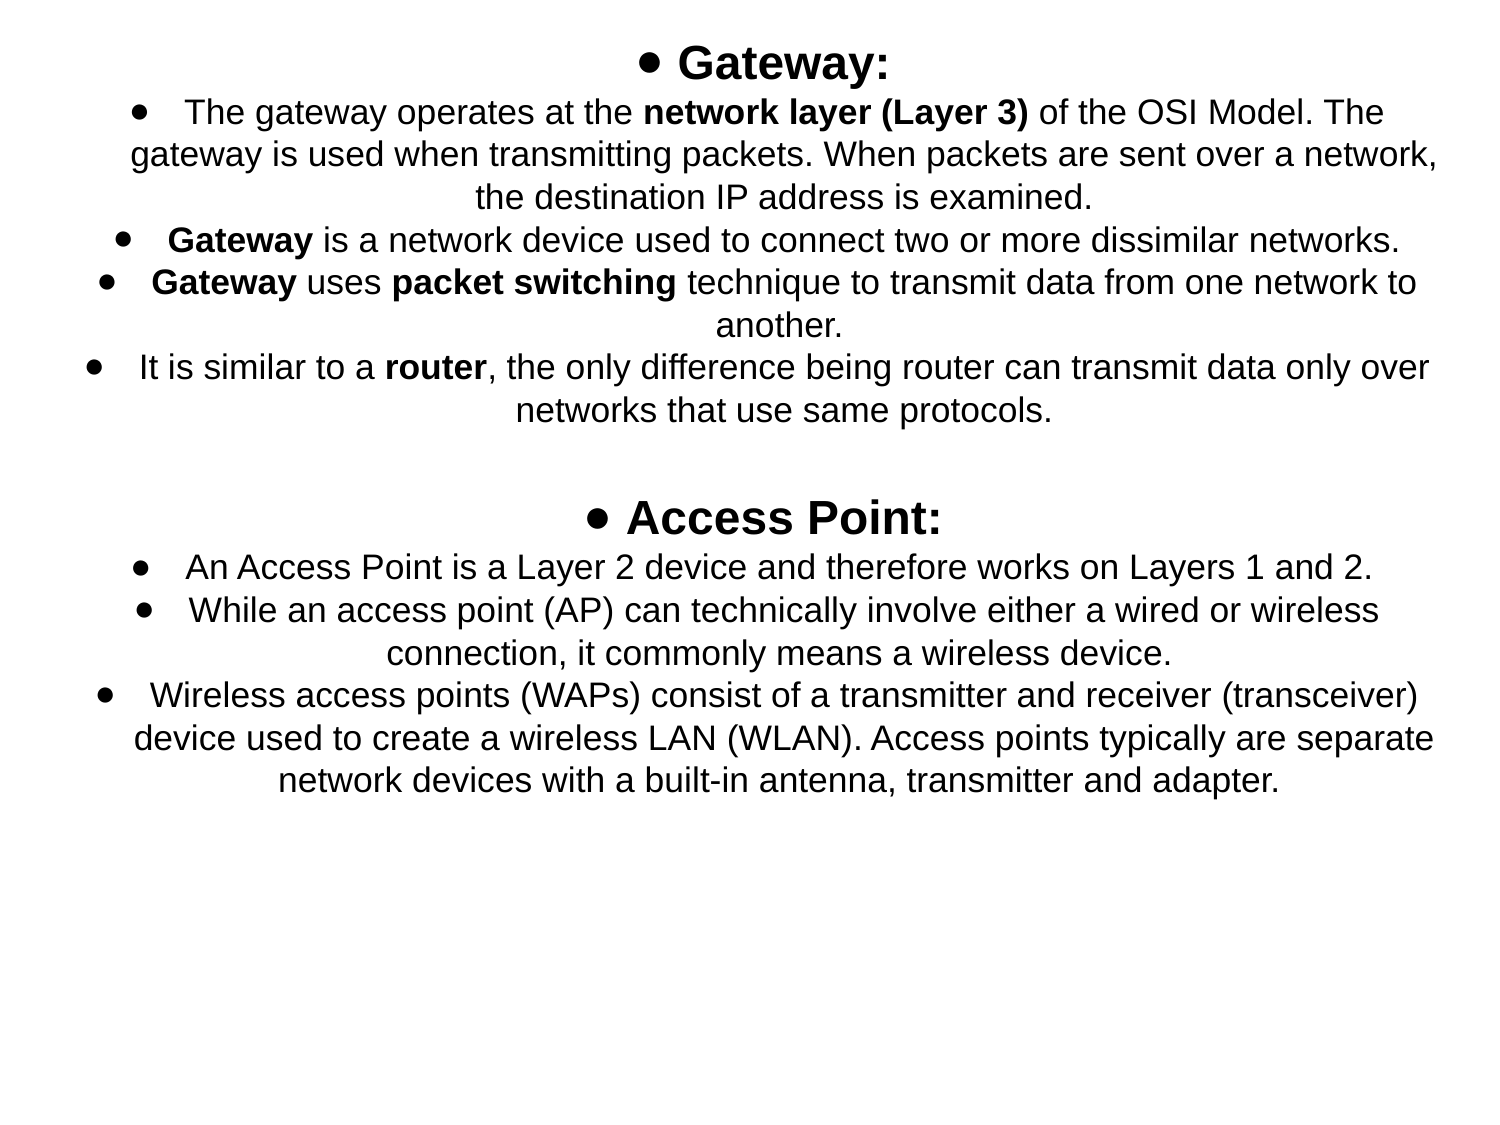

Gateway:
The gateway operates at the network layer (Layer 3) of the OSI Model. The gateway is used when transmitting packets. When packets are sent over a network, the destination IP address is examined.
Gateway is a network device used to connect two or more dissimilar networks.
Gateway uses packet switching technique to transmit data from one network to another.
It is similar to a router, the only difference being router can transmit data only over networks that use same protocols.

Access Point:
An Access Point is a Layer 2 device and therefore works on Layers 1 and 2.
While an access point (AP) can technically involve either a wired or wireless connection, it commonly means a wireless device.
Wireless access points (WAPs) consist of a transmitter and receiver (transceiver) device used to create a wireless LAN (WLAN). Access points typically are separate network devices with a built-in antenna, transmitter and adapter.